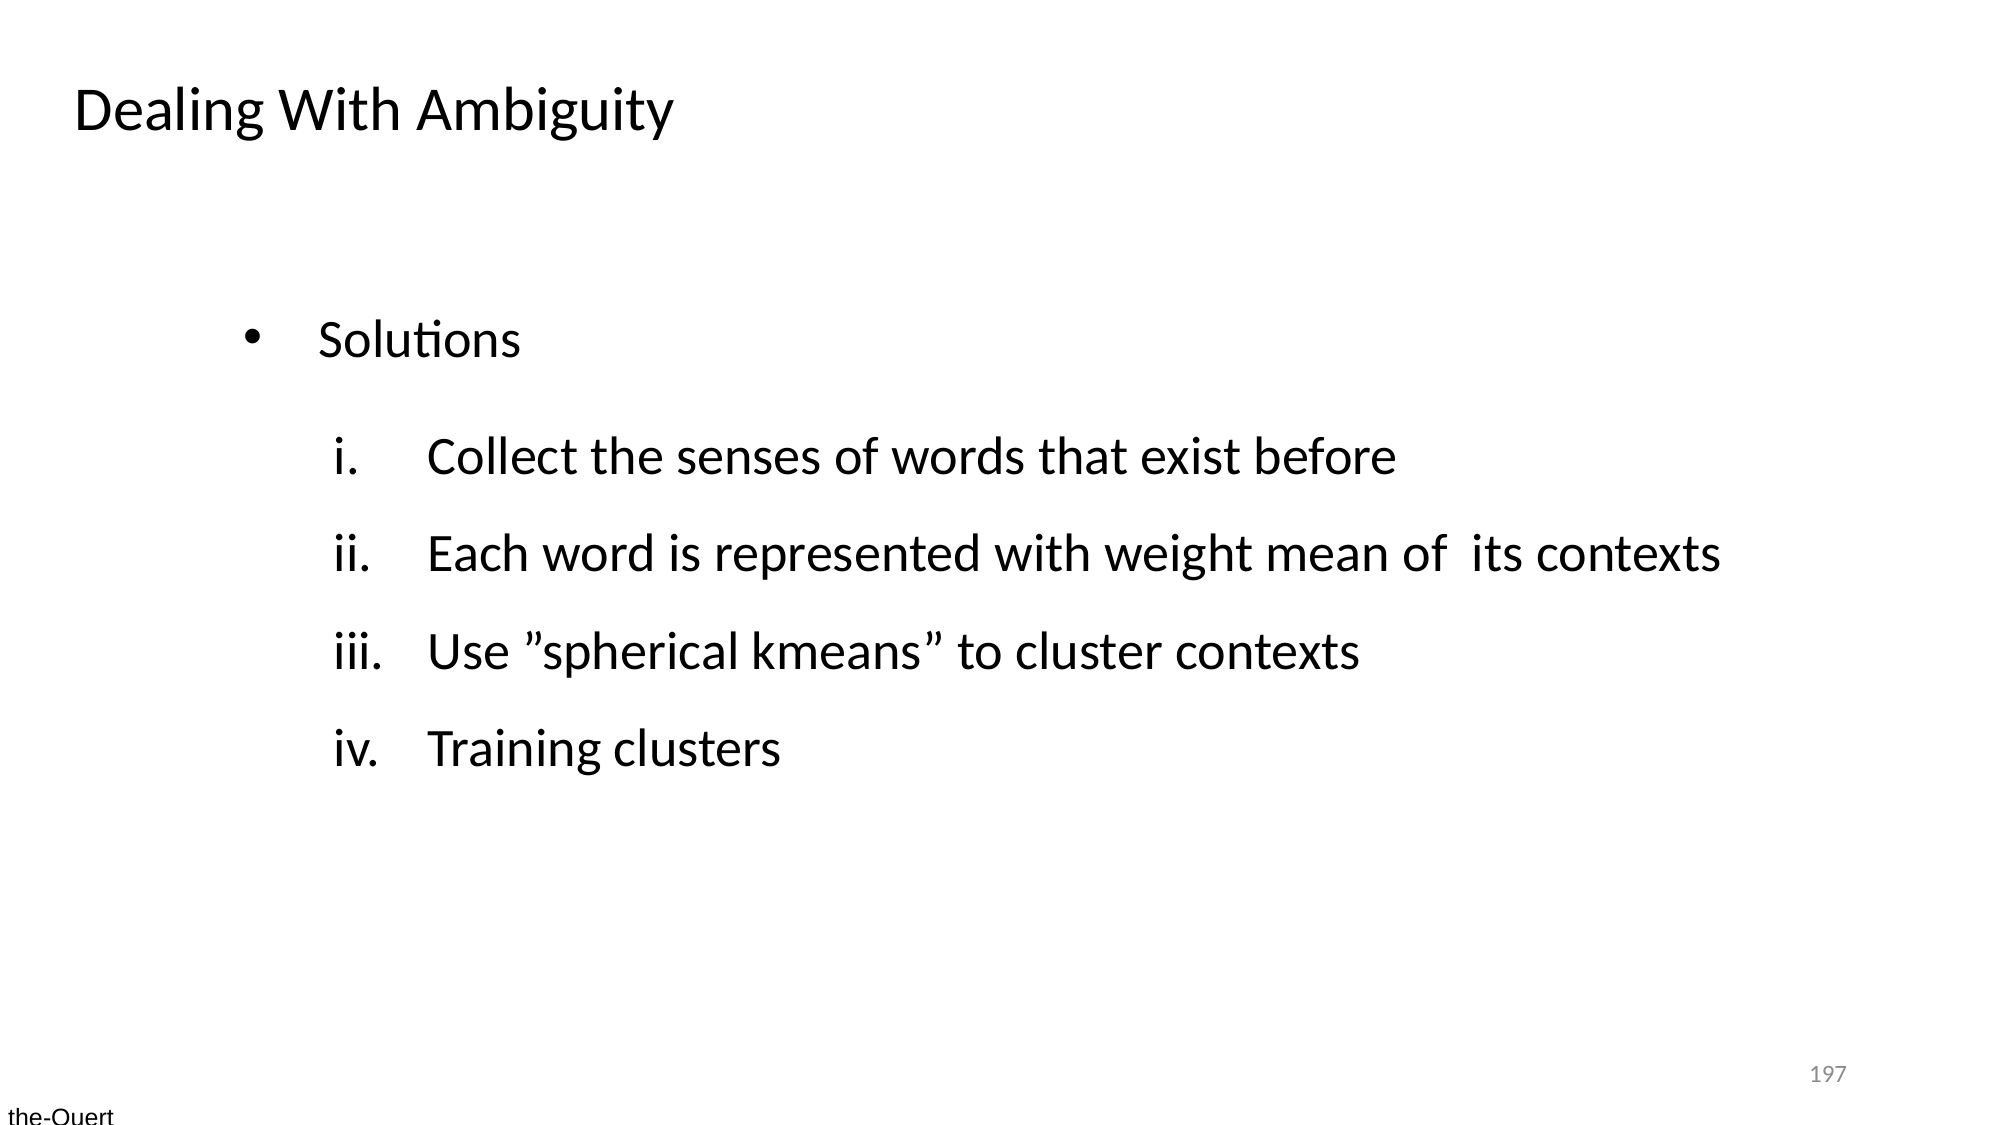

Dealing With Ambiguity

Solutions
Collect the senses of words that exist before
Each word is represented with weight mean of  its contexts
Use ”spherical kmeans” to cluster contexts
Training clusters
197
the-Quert